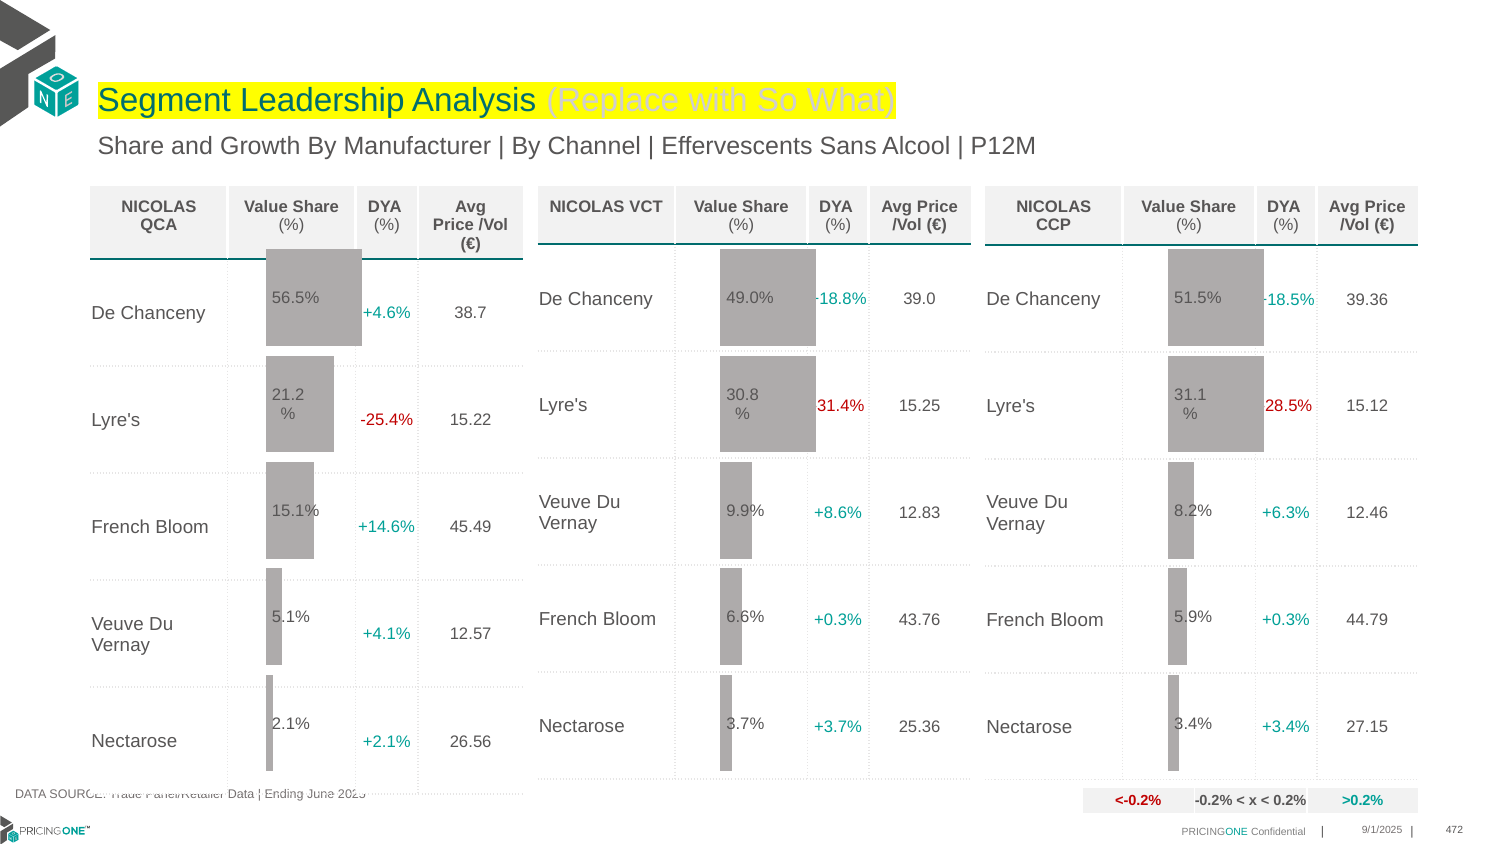

# Segment Leadership Analysis (Replace with So What)
Share and Growth By Manufacturer | By Channel | Effervescents Sans Alcool | P12M
| NICOLAS VCT | Value Share (%) | DYA (%) | Avg Price /Vol (€) |
| --- | --- | --- | --- |
| De Chanceny |  | +18.8% | 39.0 |
| Lyre's |  | -31.4% | 15.25 |
| Veuve Du Vernay |  | +8.6% | 12.83 |
| French Bloom |  | +0.3% | 43.76 |
| Nectarose |  | +3.7% | 25.36 |
| NICOLAS QCA | Value Share (%) | DYA (%) | Avg Price /Vol (€) |
| --- | --- | --- | --- |
| De Chanceny |  | +4.6% | 38.7 |
| Lyre's |  | -25.4% | 15.22 |
| French Bloom |  | +14.6% | 45.49 |
| Veuve Du Vernay |  | +4.1% | 12.57 |
| Nectarose |  | +2.1% | 26.56 |
| NICOLAS CCP | Value Share (%) | DYA (%) | Avg Price /Vol (€) |
| --- | --- | --- | --- |
| De Chanceny |  | +18.5% | 39.36 |
| Lyre's |  | -28.5% | 15.12 |
| Veuve Du Vernay |  | +6.3% | 12.46 |
| French Bloom |  | +0.3% | 44.79 |
| Nectarose |  | +3.4% | 27.15 |

### Chart

| Category | Effervescents Sans Alcool | NICOLAS QCA |
|---|---|
|  | 0.5647725366680955 |

### Chart

| Category | Effervescents Sans Alcool | NICOLAS VCT |
|---|---|
|  | 0.4896924083769634 |

### Chart

| Category | Effervescents Sans Alcool | NICOLAS CCP |
|---|---|
|  | 0.5149395860001873 |
DATA SOURCE: Trade Panel/Retailer Data | Ending June 2025
| <-0.2% | -0.2% < x < 0.2% | >0.2% |
| --- | --- | --- |

9/1/2025
472